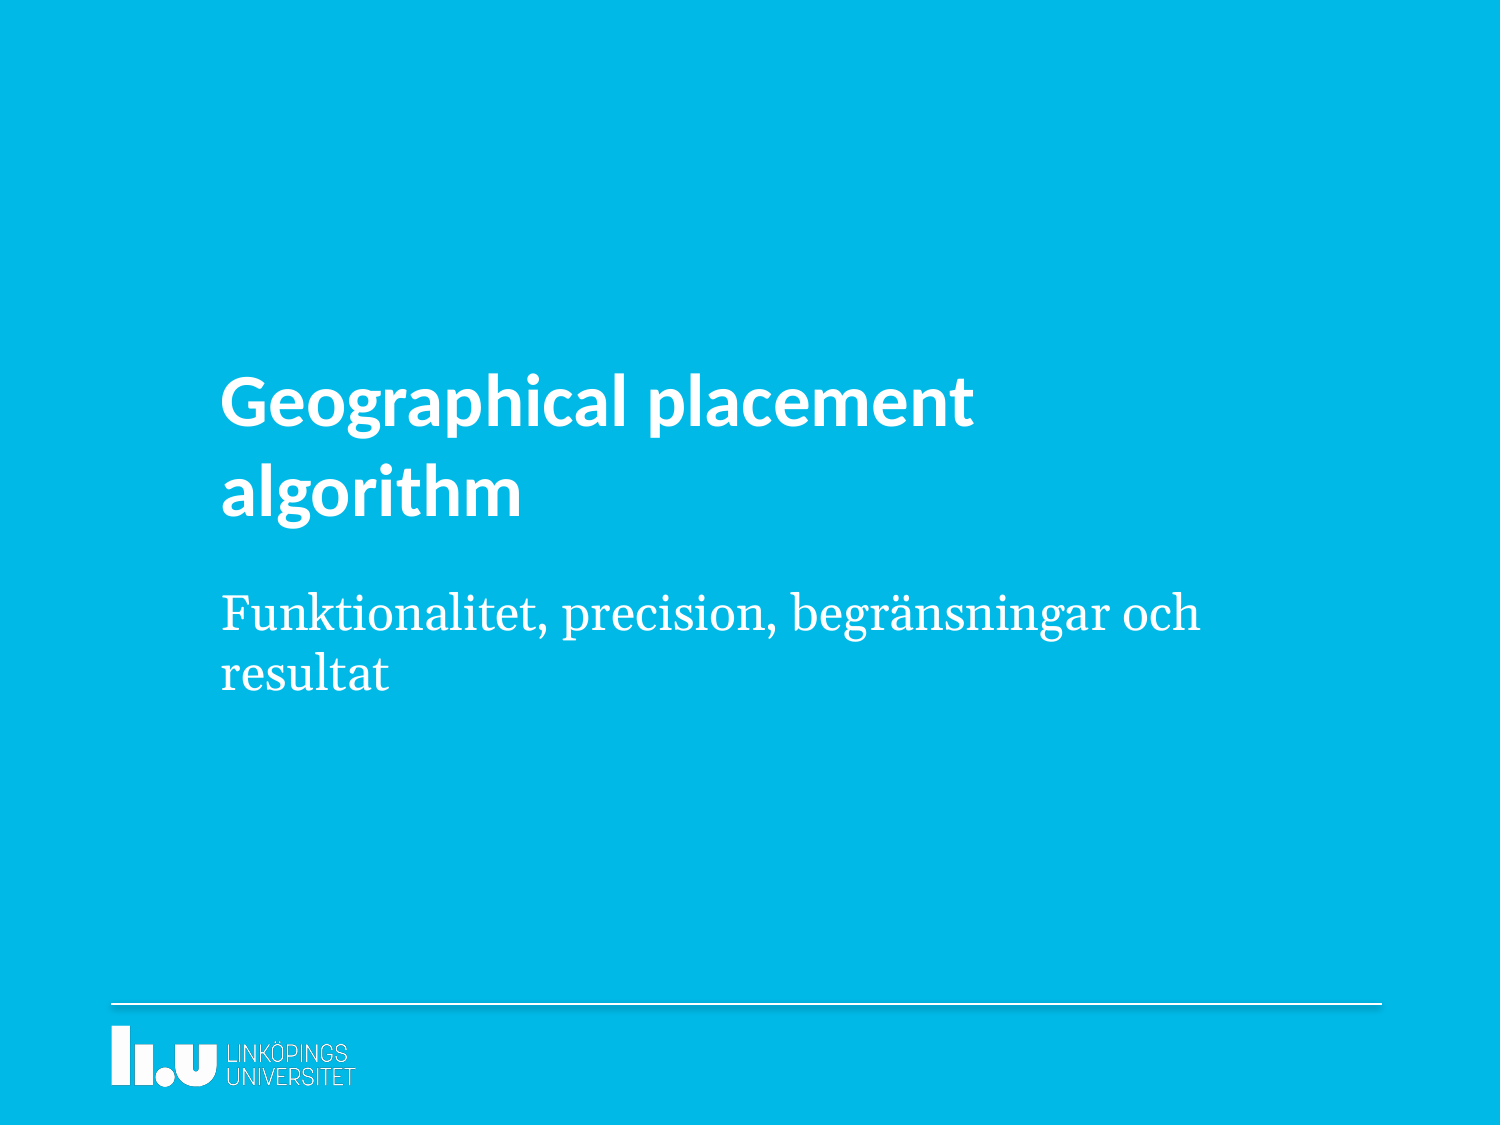

# Geographical placement algorithm
Funktionalitet, precision, begränsningar och resultat